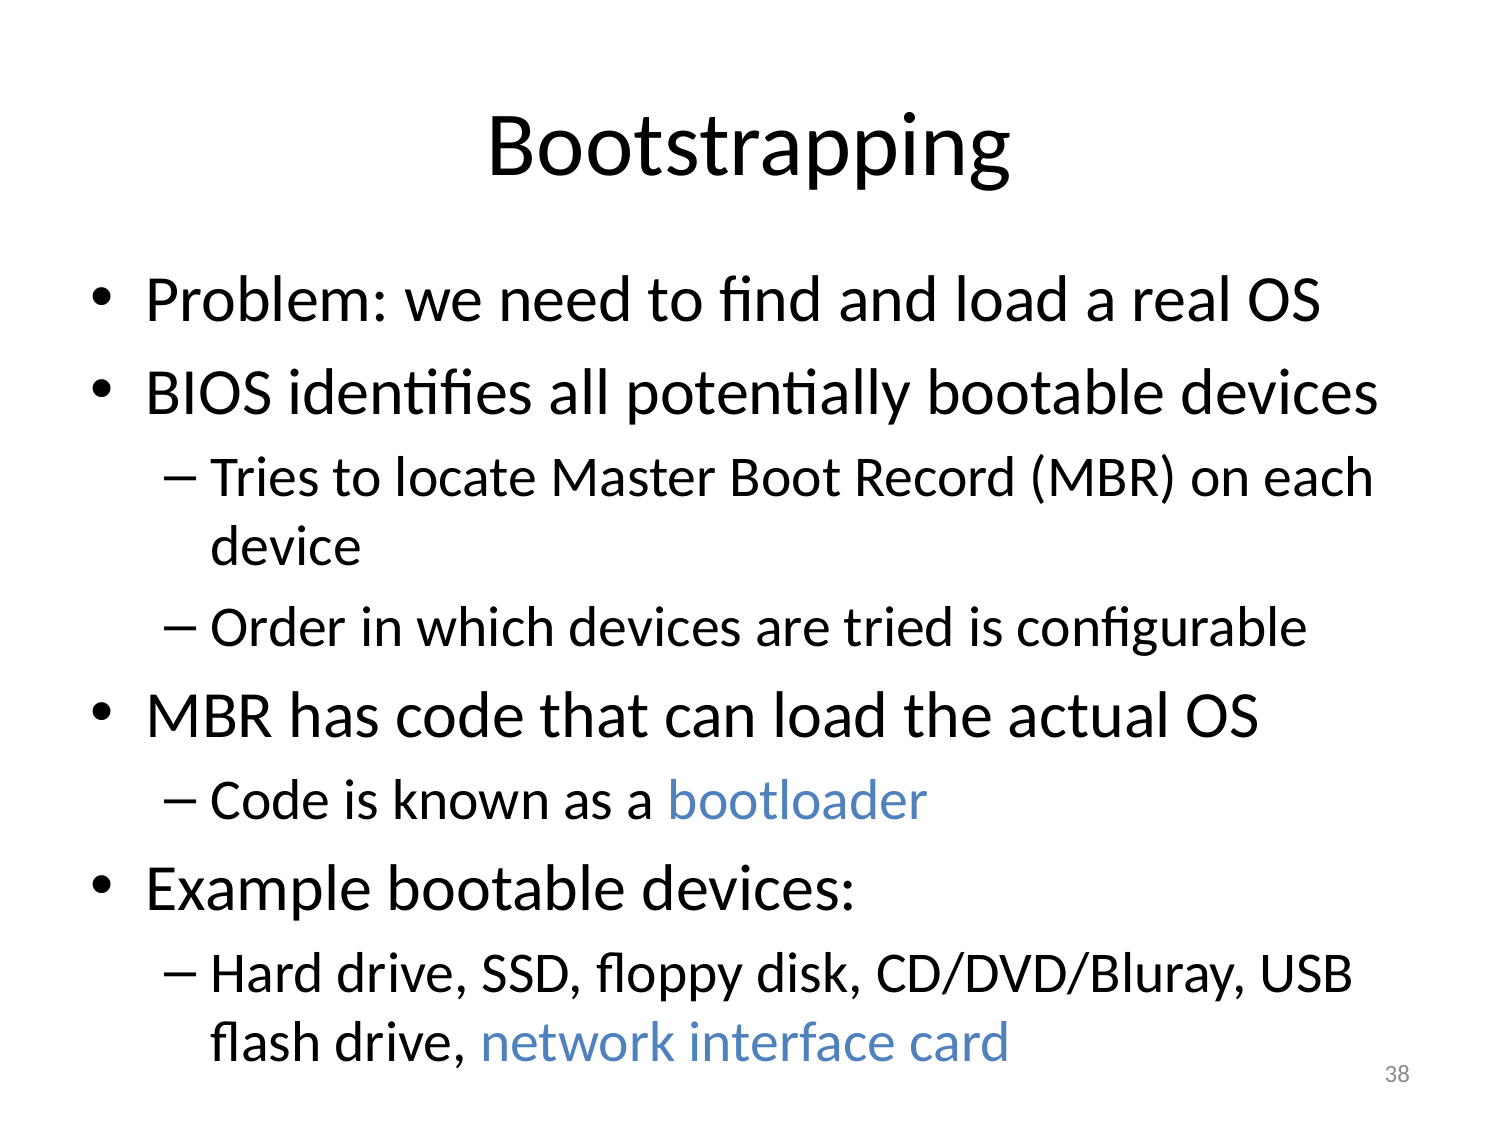

# Bootstrapping
Problem: we need to find and load a real OS
BIOS identifies all potentially bootable devices
Tries to locate Master Boot Record (MBR) on each device
Order in which devices are tried is configurable
MBR has code that can load the actual OS
Code is known as a bootloader
Example bootable devices:
Hard drive, SSD, floppy disk, CD/DVD/Bluray, USB flash drive, network interface card
38